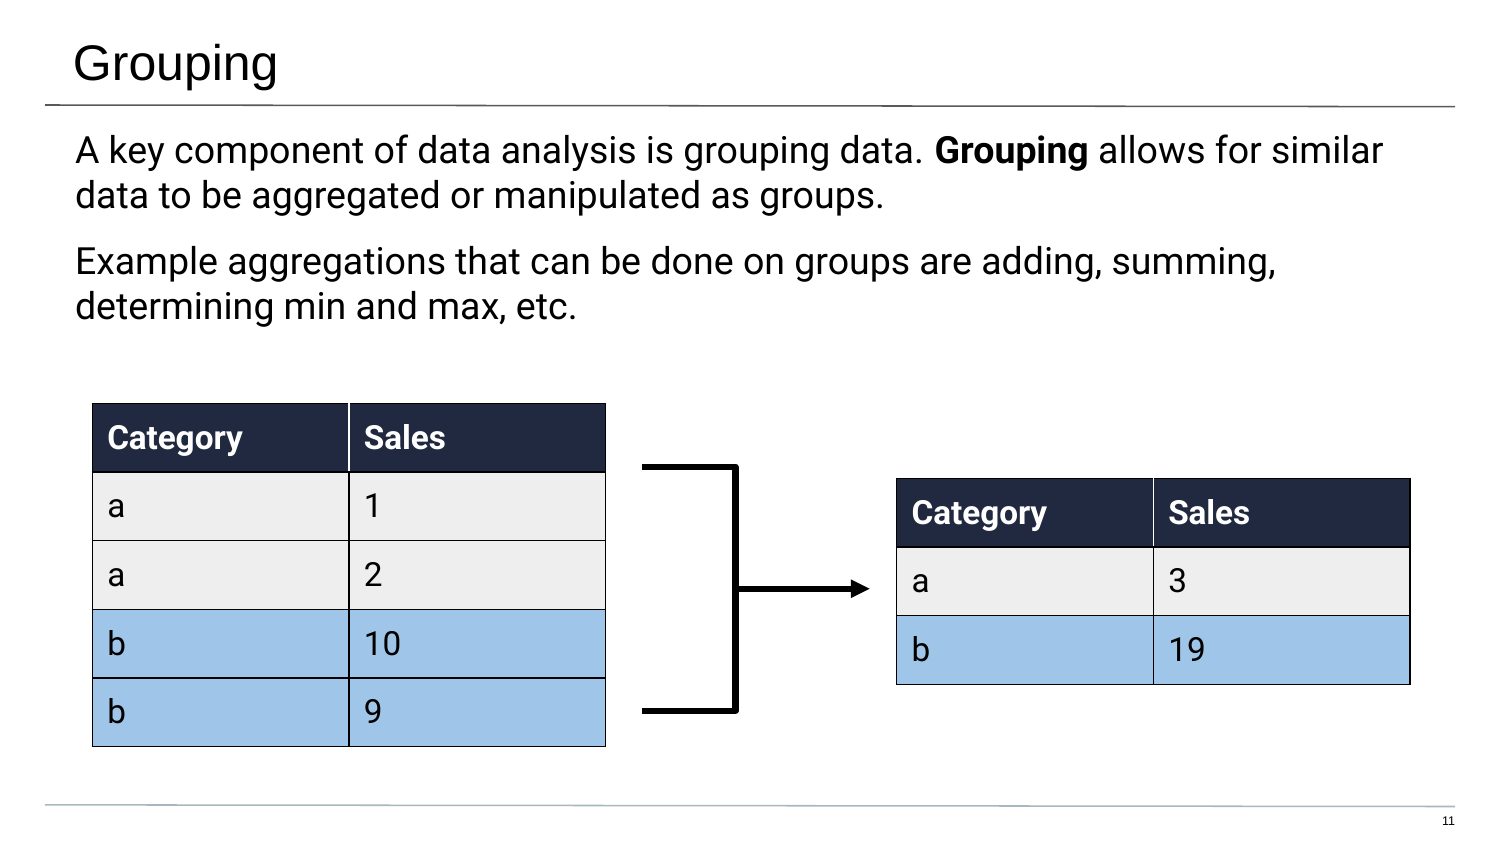

# Grouping
A key component of data analysis is grouping data. Grouping allows for similar data to be aggregated or manipulated as groups.
Example aggregations that can be done on groups are adding, summing, determining min and max, etc.
| Category | Sales |
| --- | --- |
| a | 1 |
| a | 2 |
| b | 10 |
| b | 9 |

| Category | Sales |
| --- | --- |
| a | 3 |
| b | 19 |
11